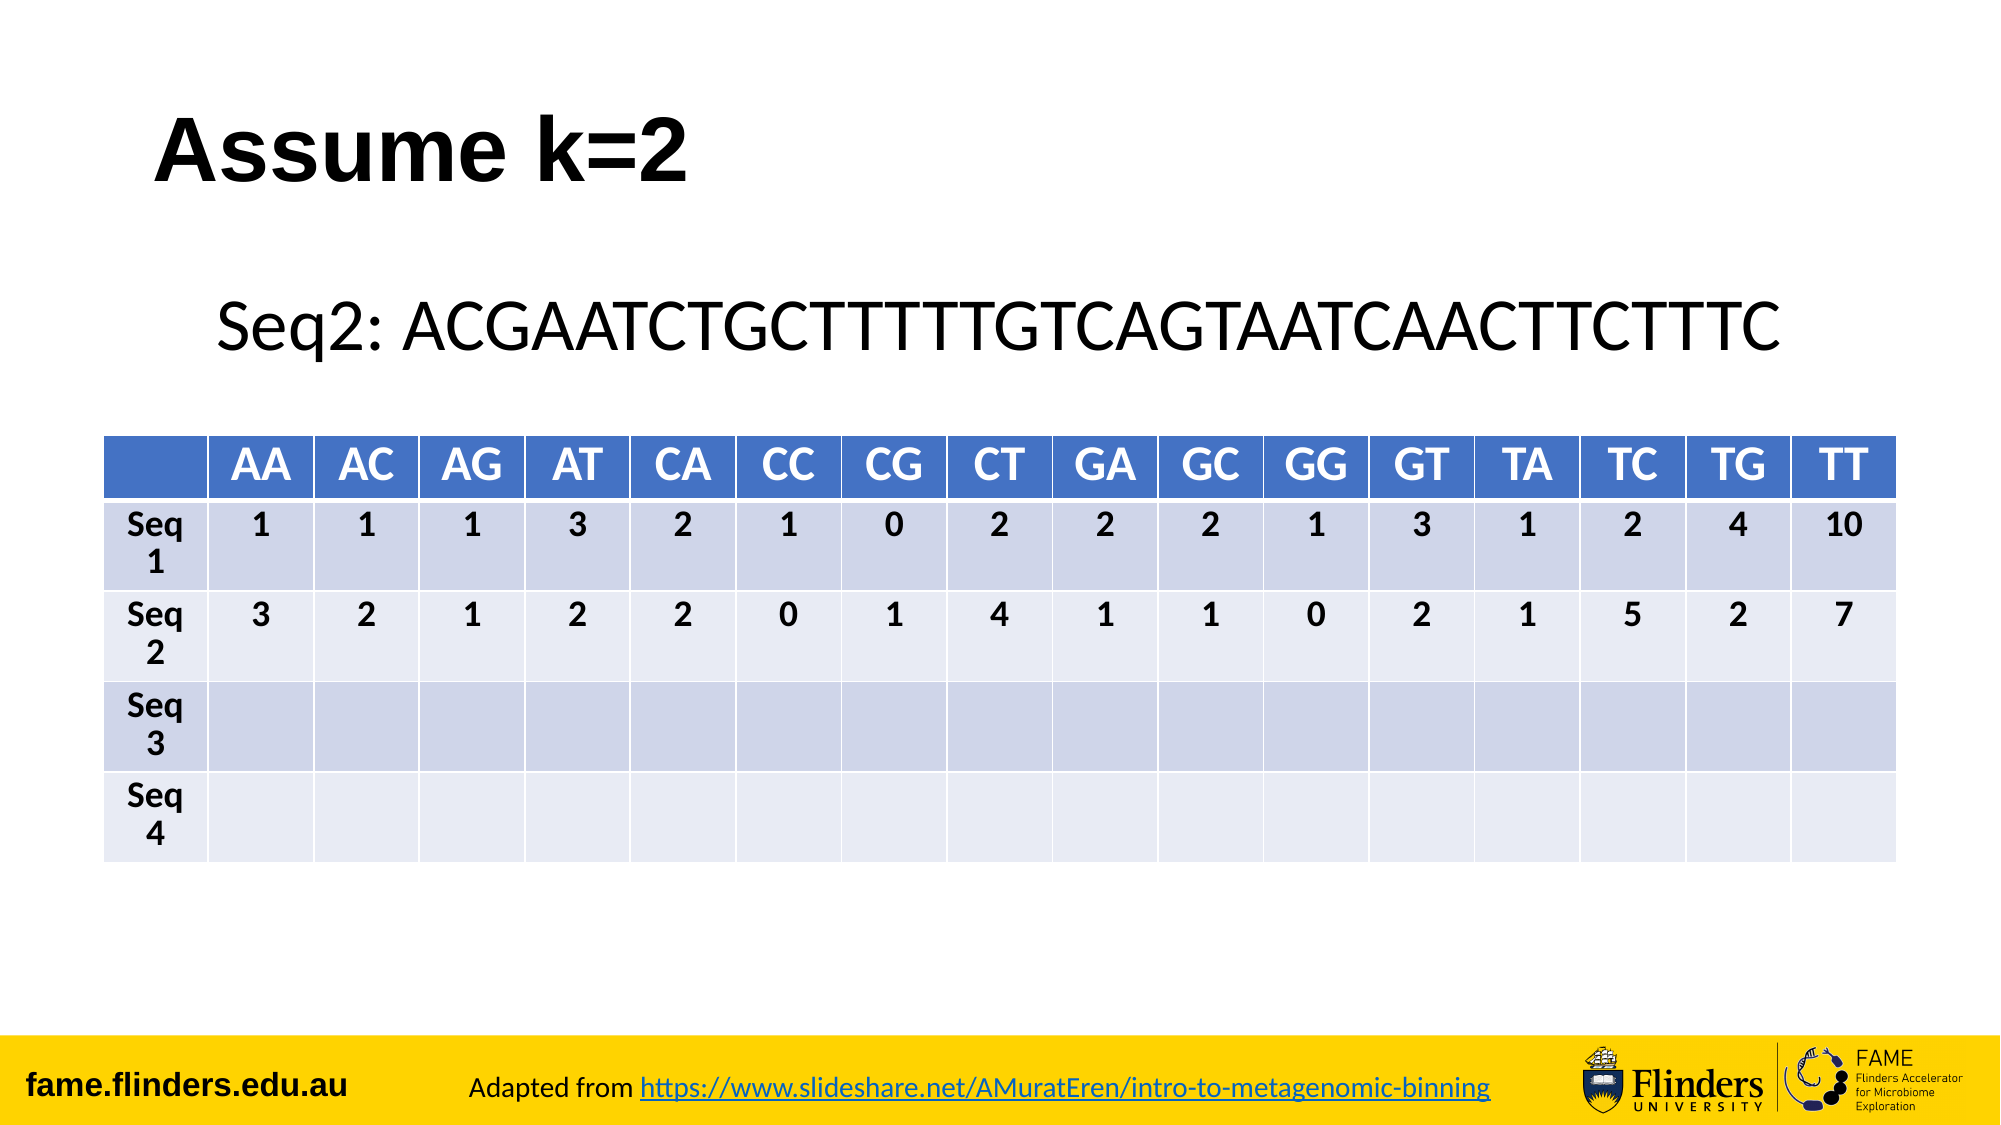

# Assume k=2
Seq2: ACGAATCTGCTTTTTGTCAGTAATCAACTTCTTTC
|  | AA | AC | AG | AT | CA | CC | CG | CT | GA | GC | GG | GT | TA | TC | TG | TT |
| --- | --- | --- | --- | --- | --- | --- | --- | --- | --- | --- | --- | --- | --- | --- | --- | --- |
| Seq1 | 1 | 1 | 1 | 3 | 2 | 1 | 0 | 2 | 2 | 2 | 1 | 3 | 1 | 2 | 4 | 10 |
| Seq2 | 3 | 2 | 1 | 2 | 2 | 0 | 1 | 4 | 1 | 1 | 0 | 2 | 1 | 5 | 2 | 7 |
| Seq3 |  |  |  |  |  |  |  |  |  |  |  |  |  |  |  |  |
| Seq4 |  |  |  |  |  |  |  |  |  |  |  |  |  |  |  |  |
Adapted from https://www.slideshare.net/AMuratEren/intro-to-metagenomic-binning